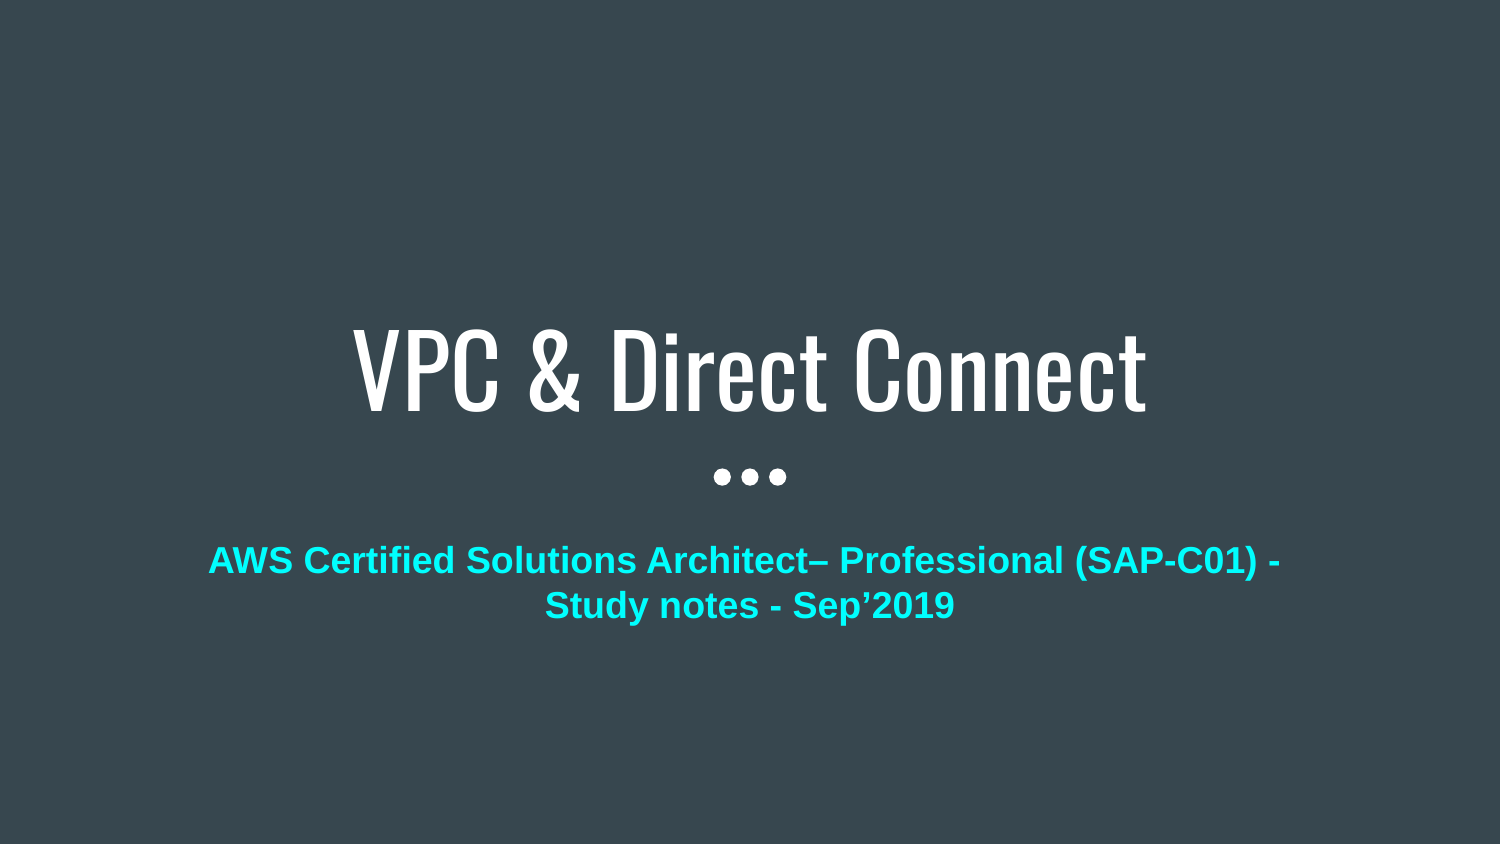

# VPC & Direct Connect
AWS Certified Solutions Architect– Professional (SAP-C01) -
Study notes - Sep’2019